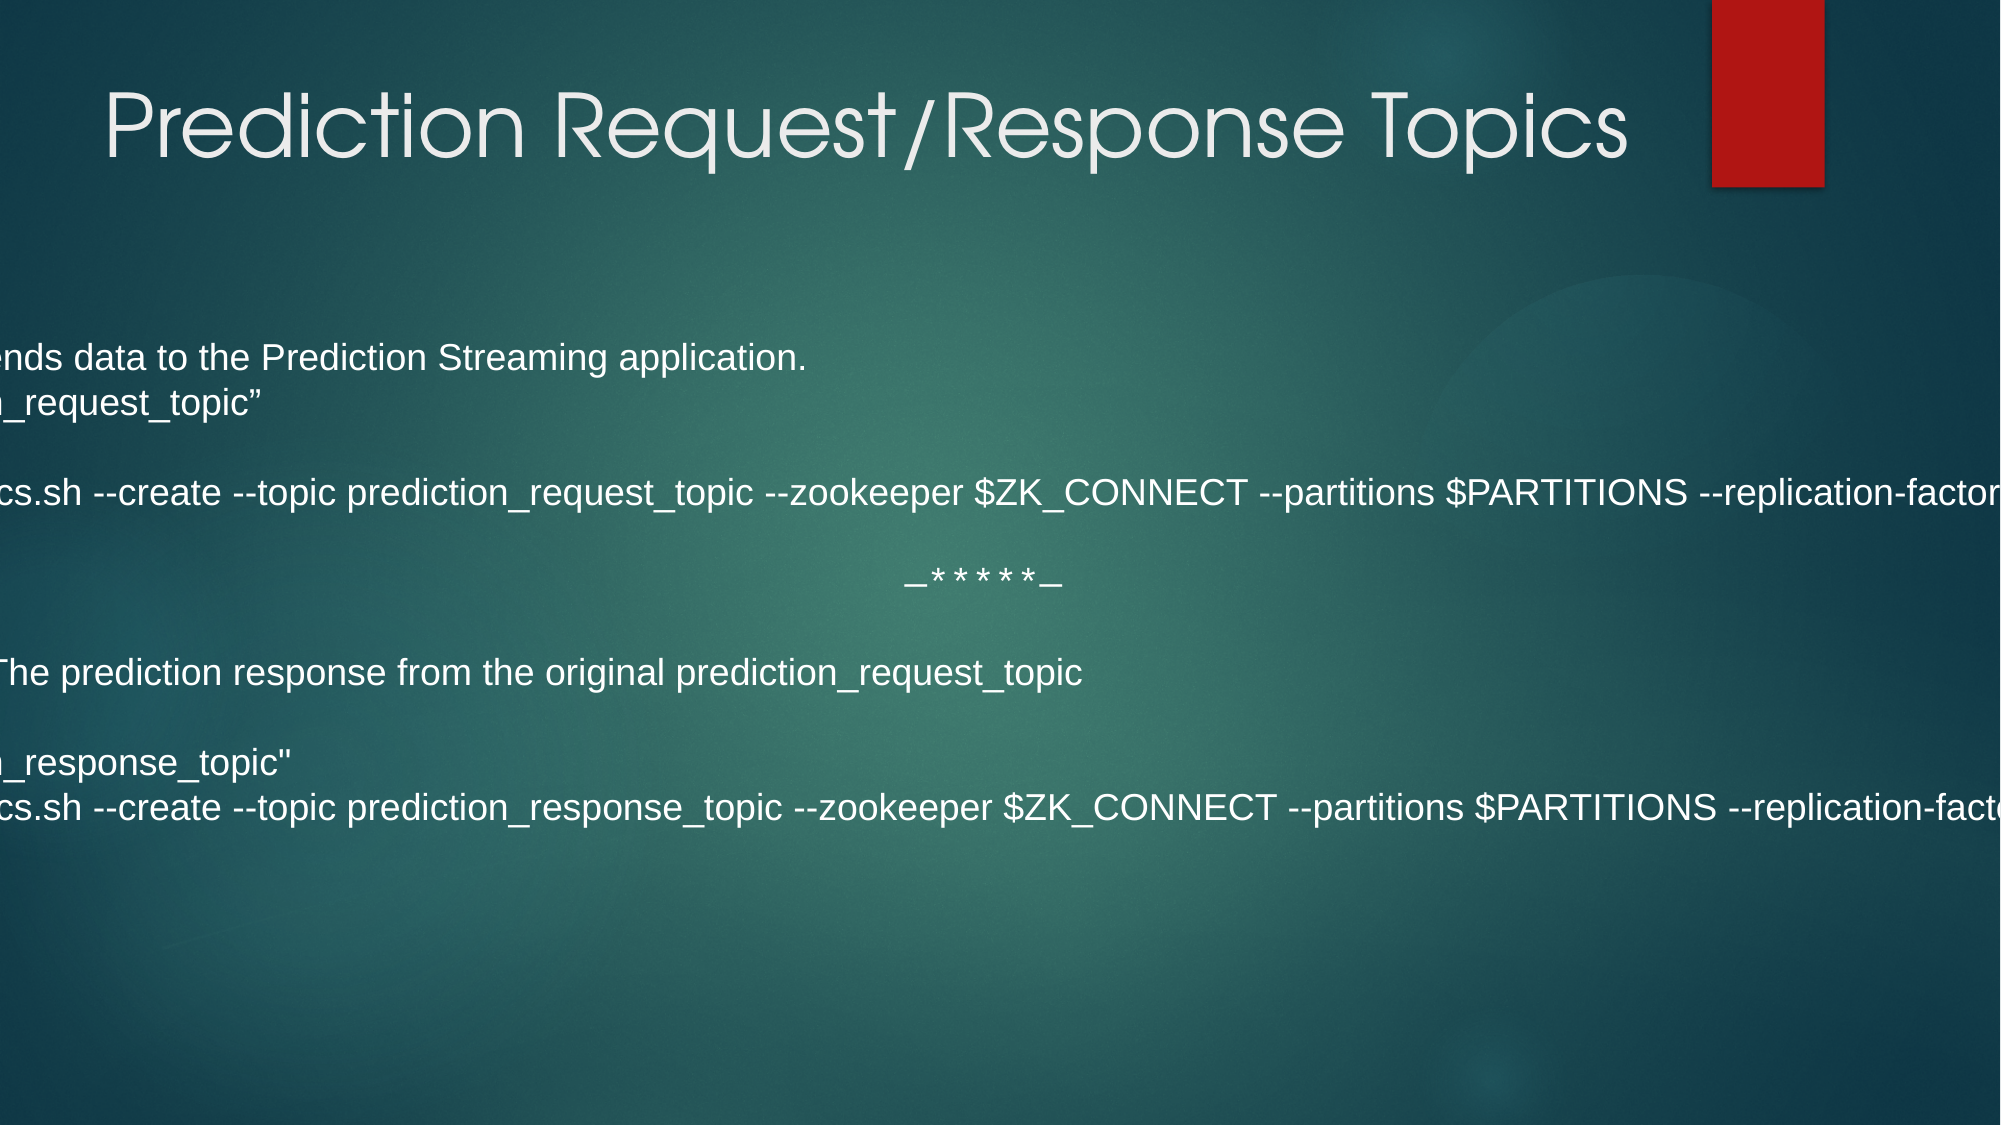

Prediction Request/Response Topics
# prediction_request_topic - Sends data to the Prediction Streaming application.
echo "Creating topic: prediction_request_topic”

$KAFKA_HOME/bin/kafka-topics.sh --create --topic prediction_request_topic --zookeeper $ZK_CONNECT --partitions $PARTITIONS --replication-factor $REPLICATION_FACTOR

—*****—

# prediction_response_topic - The prediction response from the original prediction_request_topic

echo "Creating topic: prediction_response_topic"
$KAFKA_HOME/bin/kafka-topics.sh --create --topic prediction_response_topic --zookeeper $ZK_CONNECT --partitions $PARTITIONS --replication-factor $REPLICATION_FACTOR